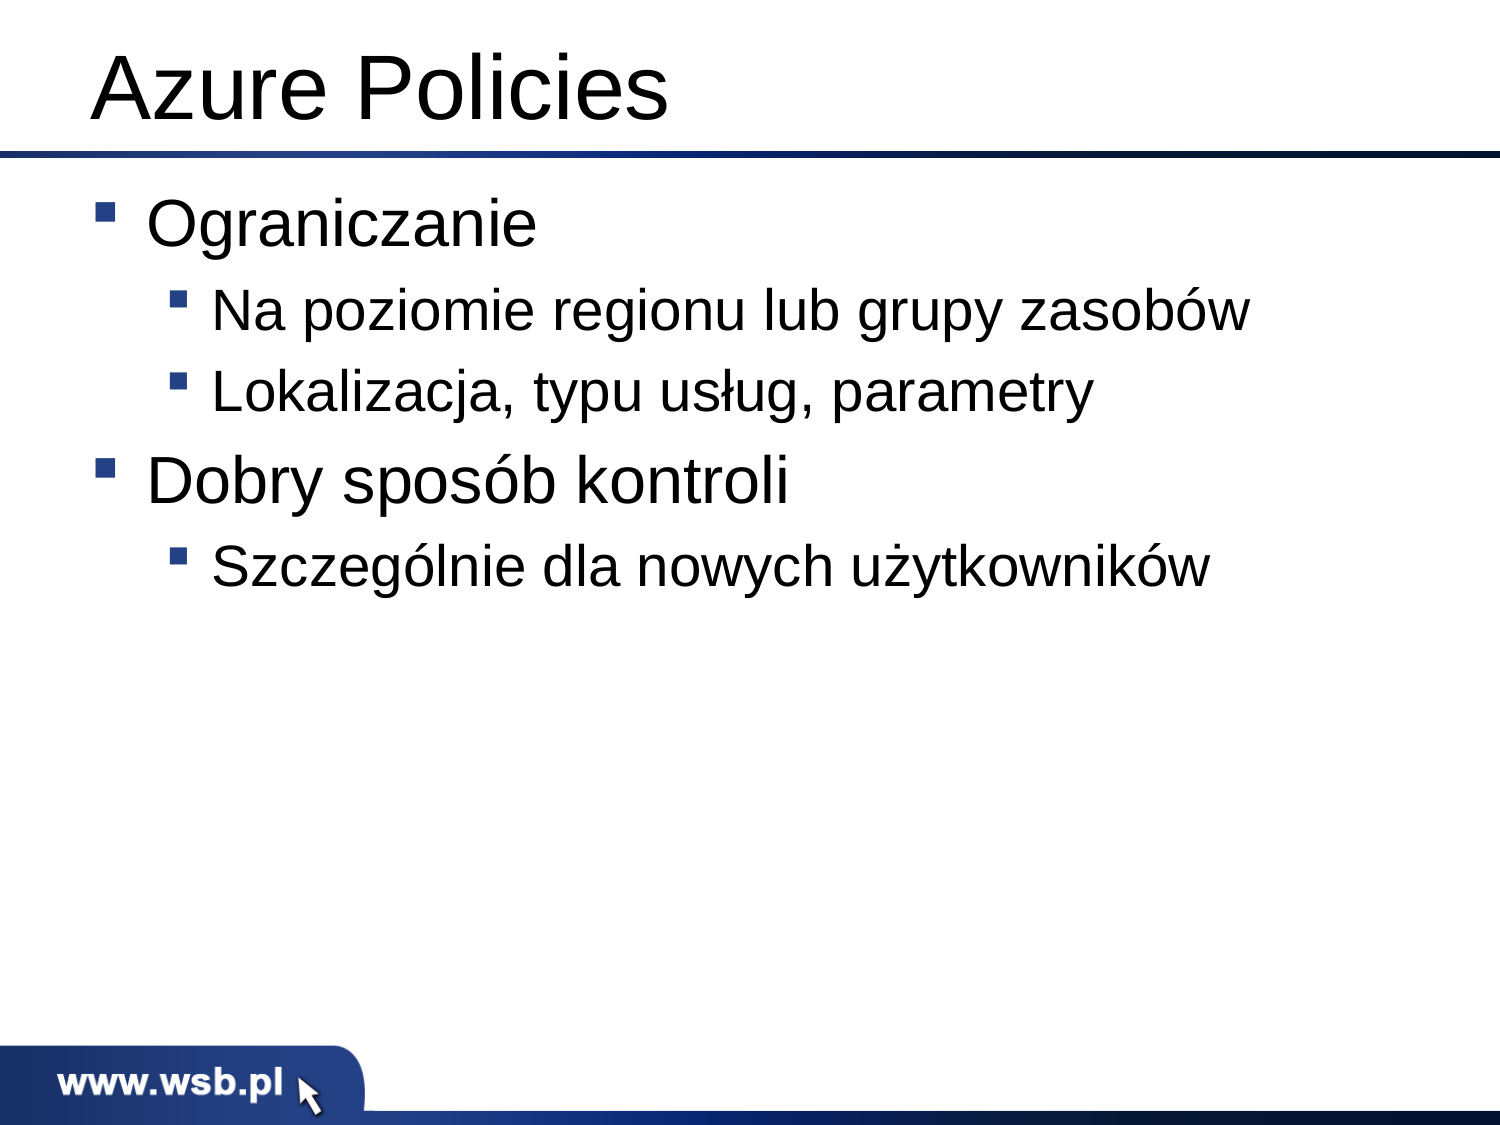

# Azure Policies
Ograniczanie
Na poziomie regionu lub grupy zasobów
Lokalizacja, typu usług, parametry
Dobry sposób kontroli
Szczególnie dla nowych użytkowników